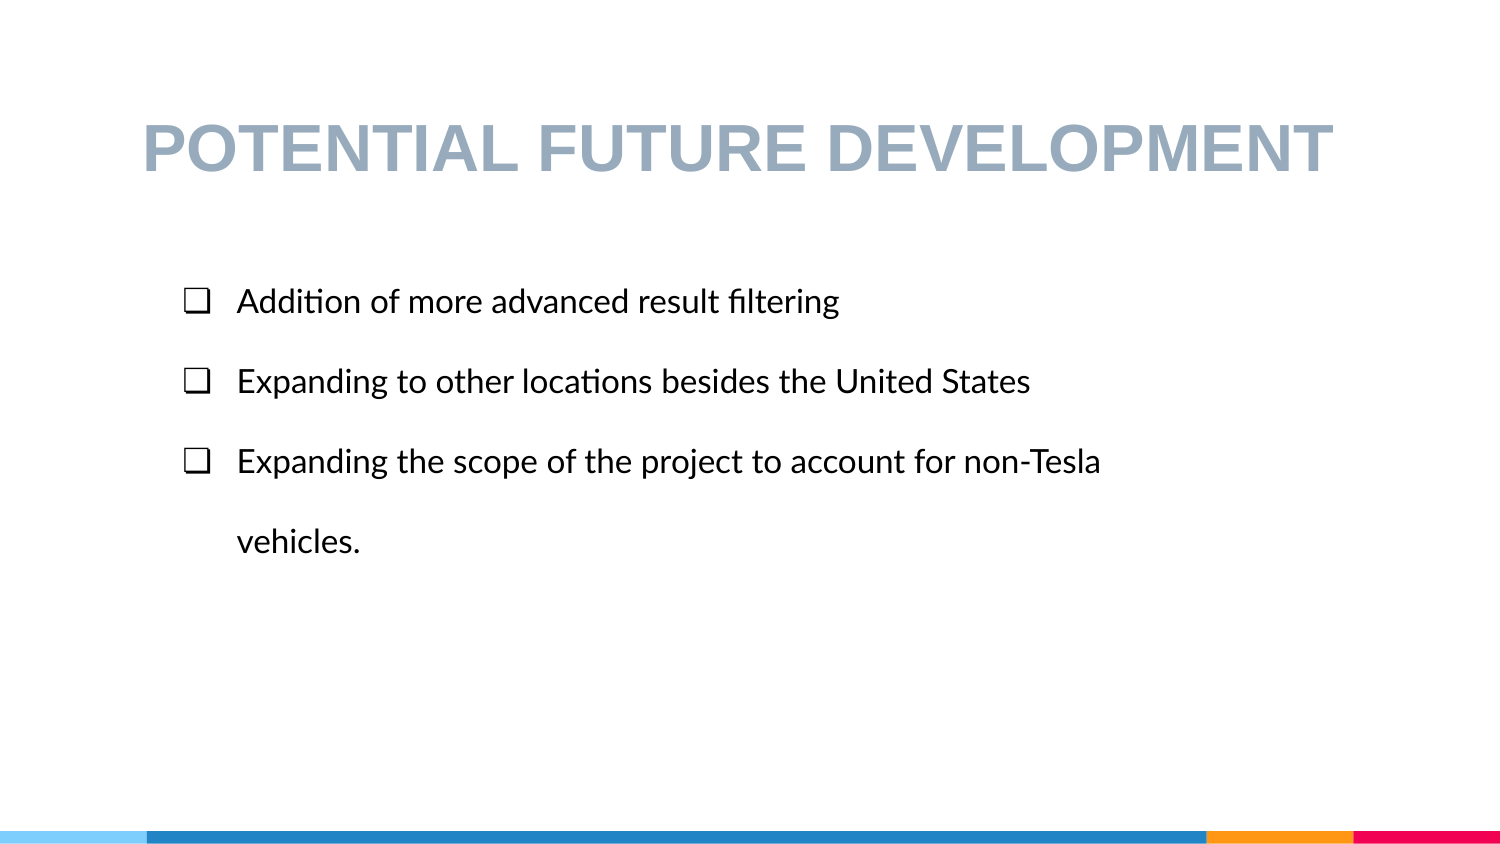

# POTENTIAL FUTURE DEVELOPMENT
Addition of more advanced result filtering
Expanding to other locations besides the United States
Expanding the scope of the project to account for non-Tesla vehicles.